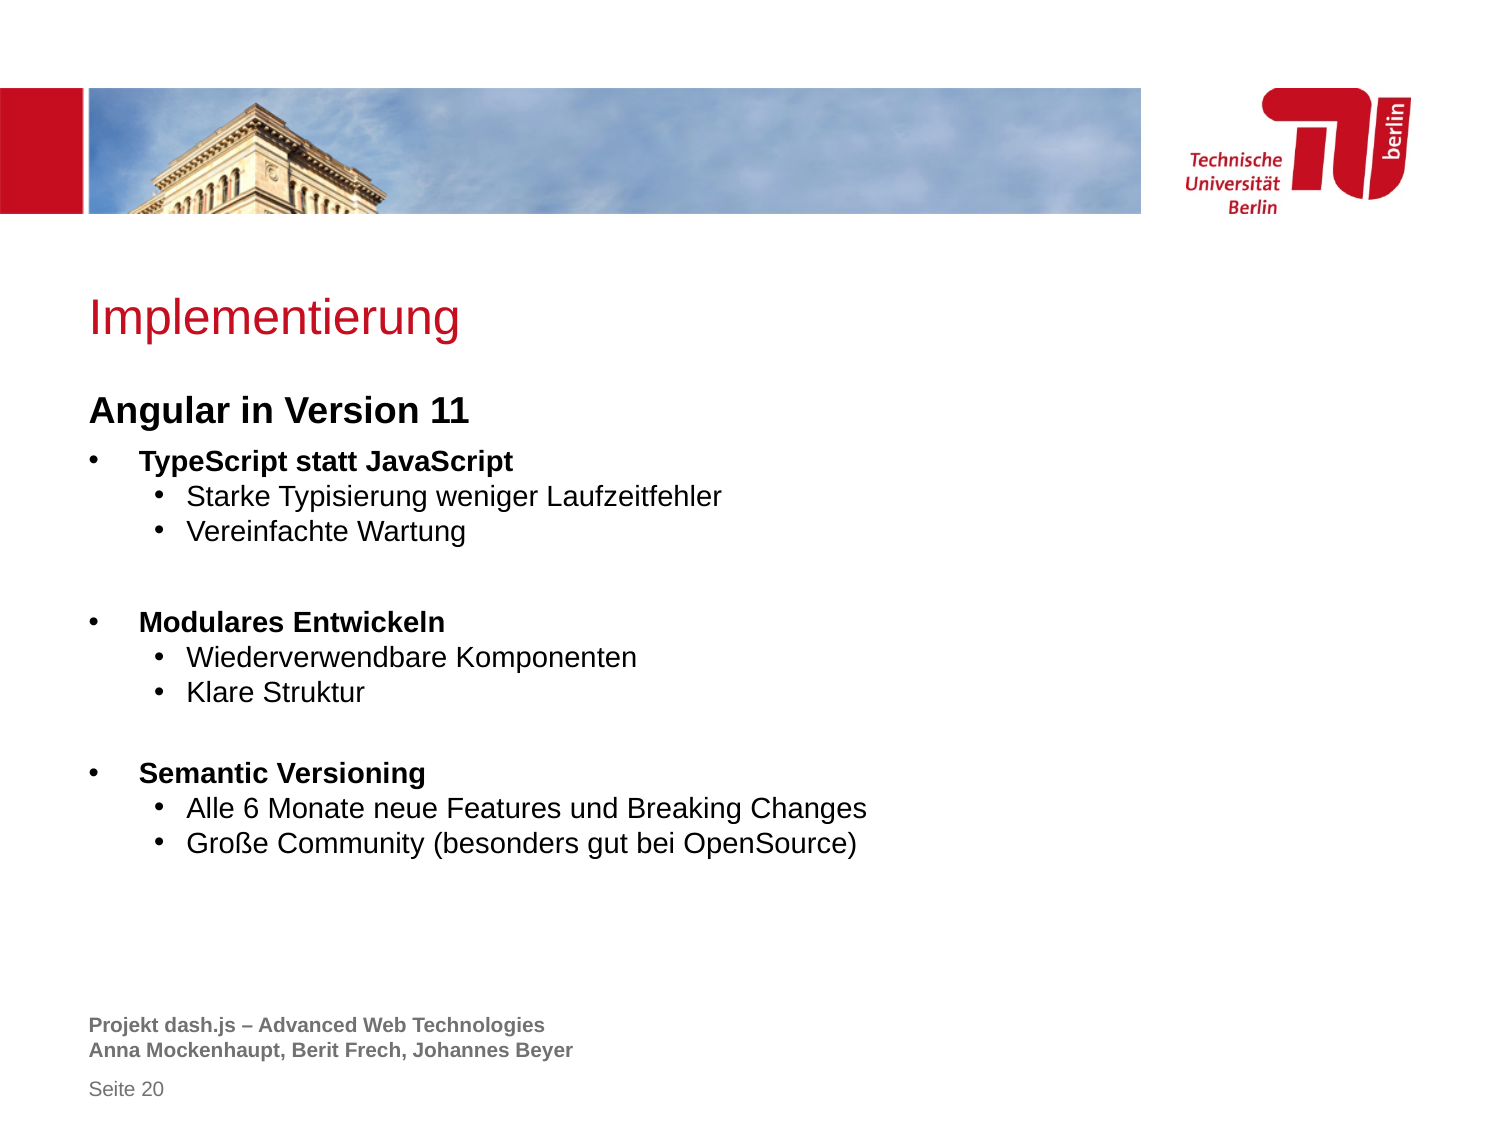

# Implementierung
Angular in Version 11
TypeScript statt JavaScript
Starke Typisierung weniger Laufzeitfehler
Vereinfachte Wartung

Modulares Entwickeln
Wiederverwendbare Komponenten
Klare Struktur

Semantic Versioning
Alle 6 Monate neue Features und Breaking Changes
Große Community (besonders gut bei OpenSource)

Projekt dash.js – Advanced Web Technologies
Anna Mockenhaupt, Berit Frech, Johannes Beyer
Seite 20